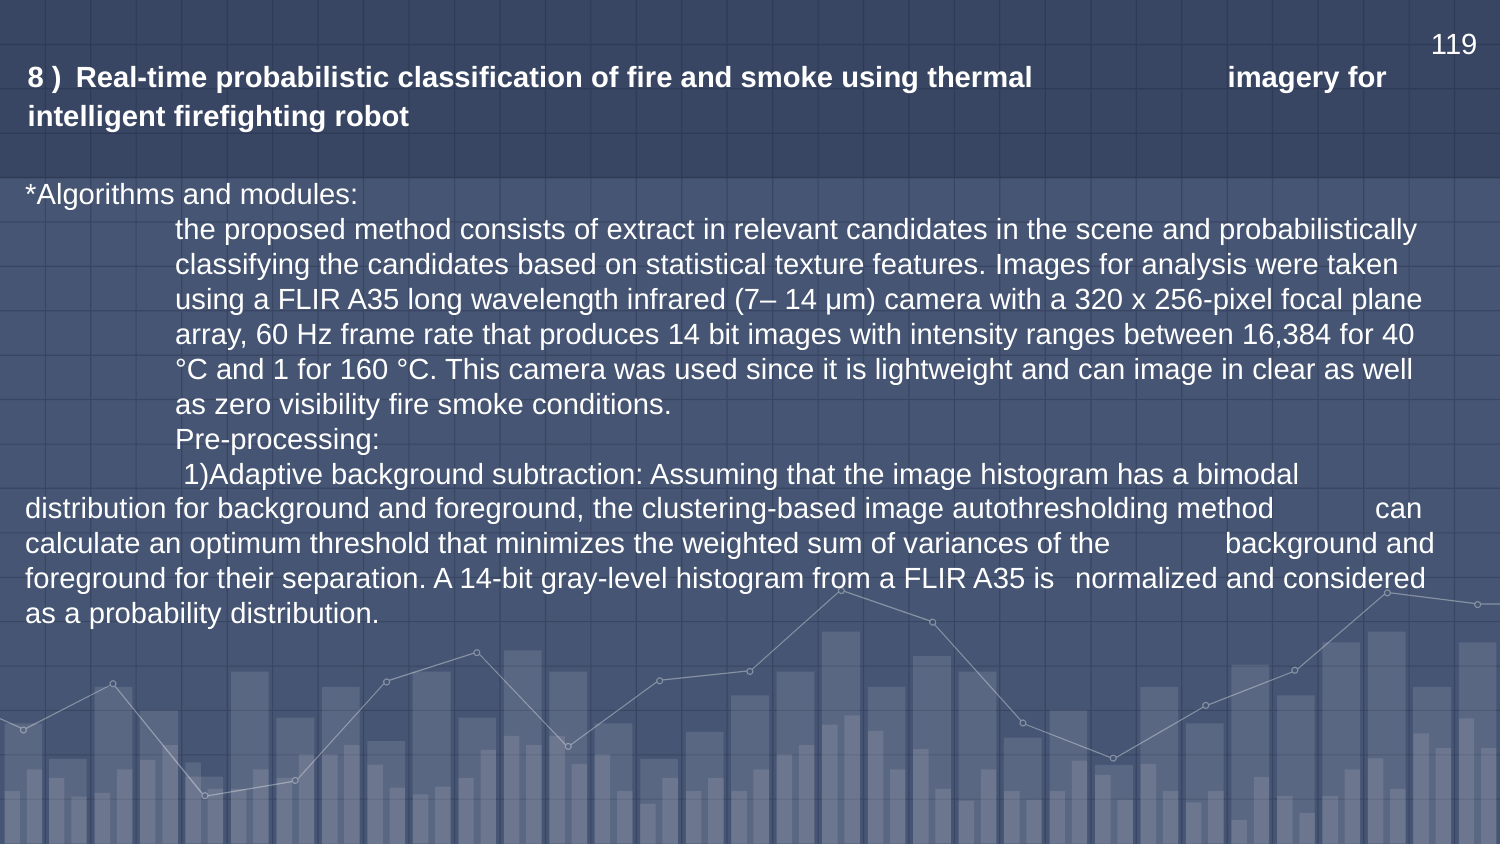

119
8 ) Real-time probabilistic classification of fire and smoke using thermal 		imagery for intelligent firefighting robot
*Algorithms and modules:
	the proposed method consists of extract in relevant candidates in the scene and probabilistically 	classifying the candidates based on statistical texture features. Images for analysis were taken 	using a FLIR A35 long wavelength infrared (7– 14 μm) camera with a 320 x 256-pixel focal plane 	array, 60 Hz frame rate that produces 14 bit images with intensity ranges between 16,384 for 40 	°C and 1 for 160 °C. This camera was used since it is lightweight and can image in clear as well 	as zero visibility fire smoke conditions.
	Pre-processing:
	 1)Adaptive background subtraction: Assuming that the image histogram has a bimodal 	distribution for background and foreground, the clustering-based image autothresholding method 	can calculate an optimum threshold that minimizes the weighted sum of variances of the 	background and foreground for their separation. A 14-bit gray-level histogram from a FLIR A35 is 	normalized and considered as a probability distribution.